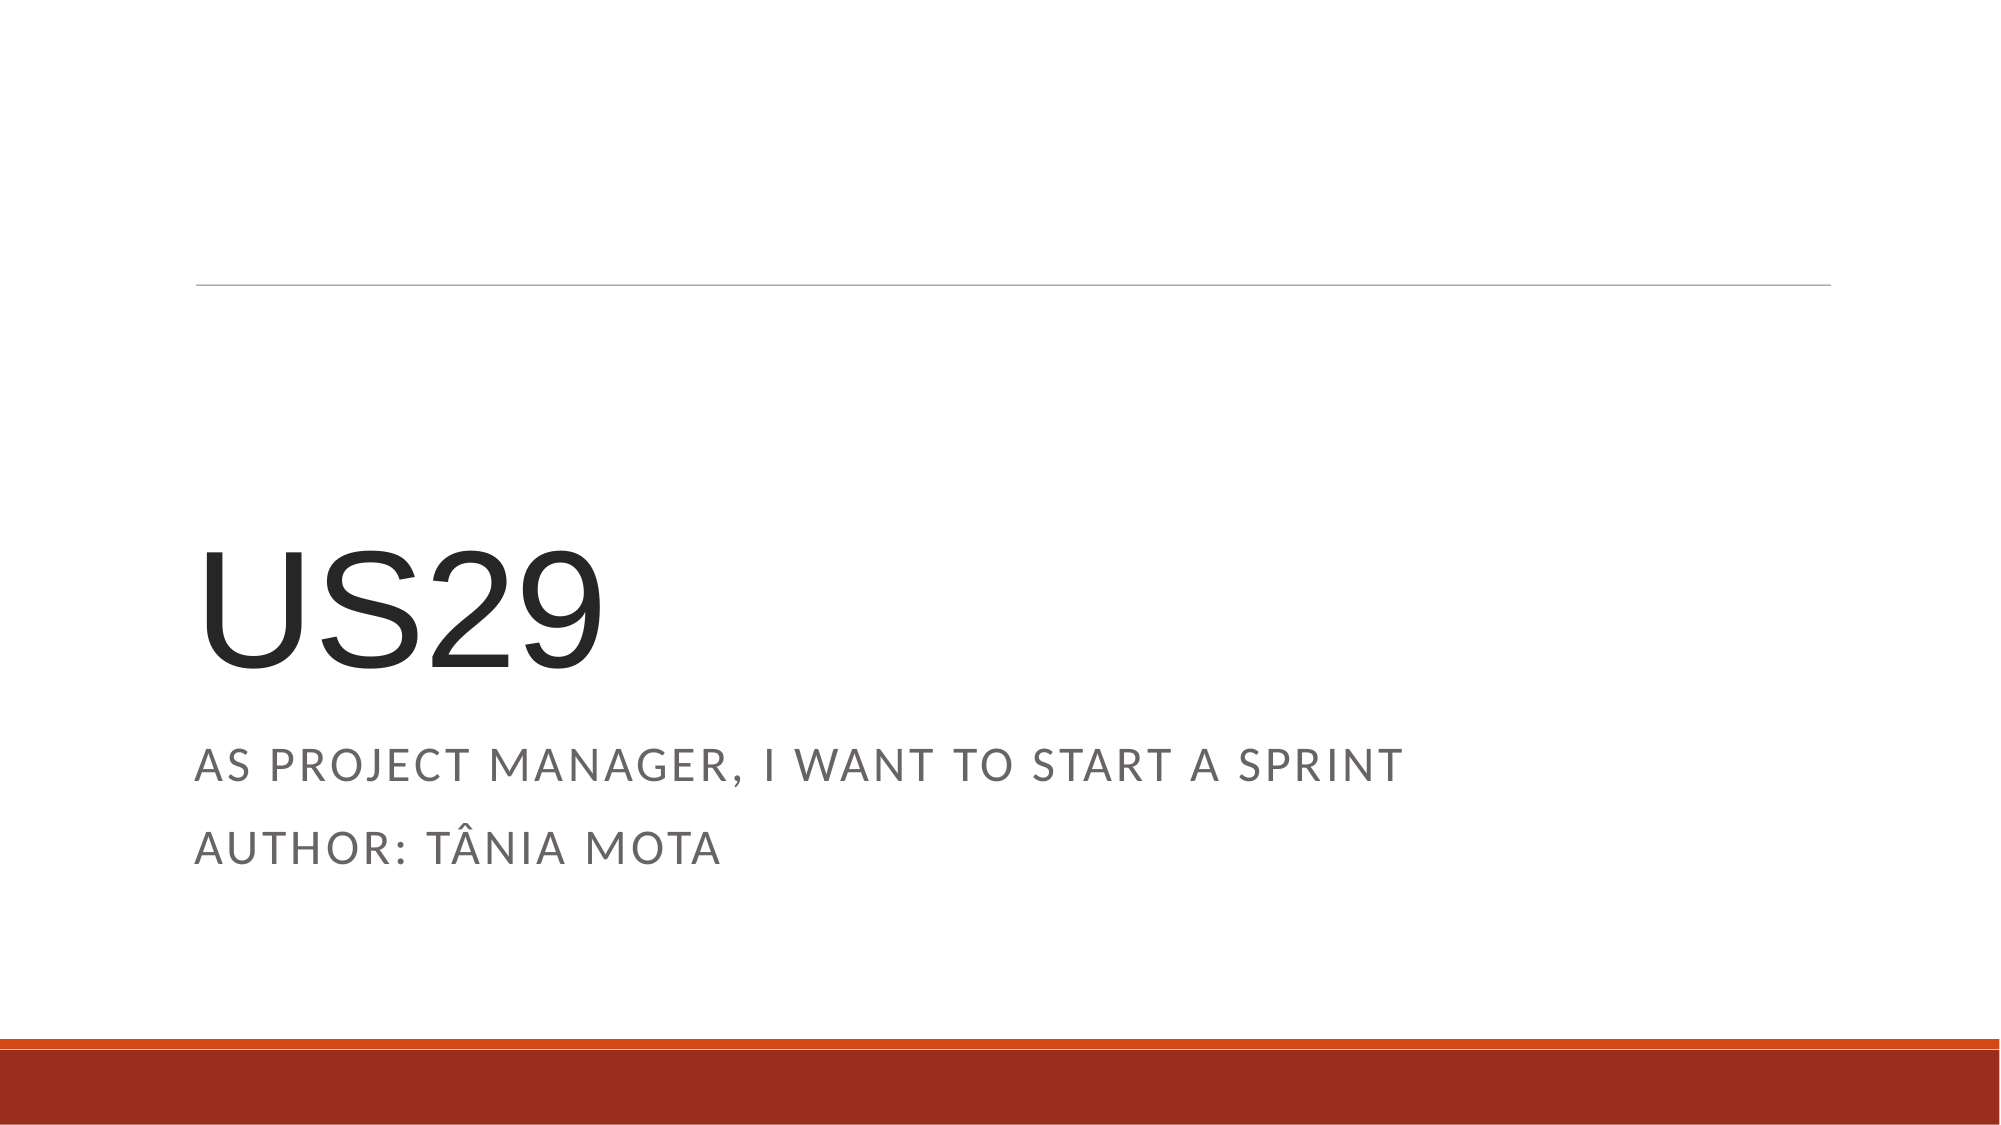

US29
AS PROJECT MANAGER, I WANT TO START A SPRINT
Author: Tânia Mota